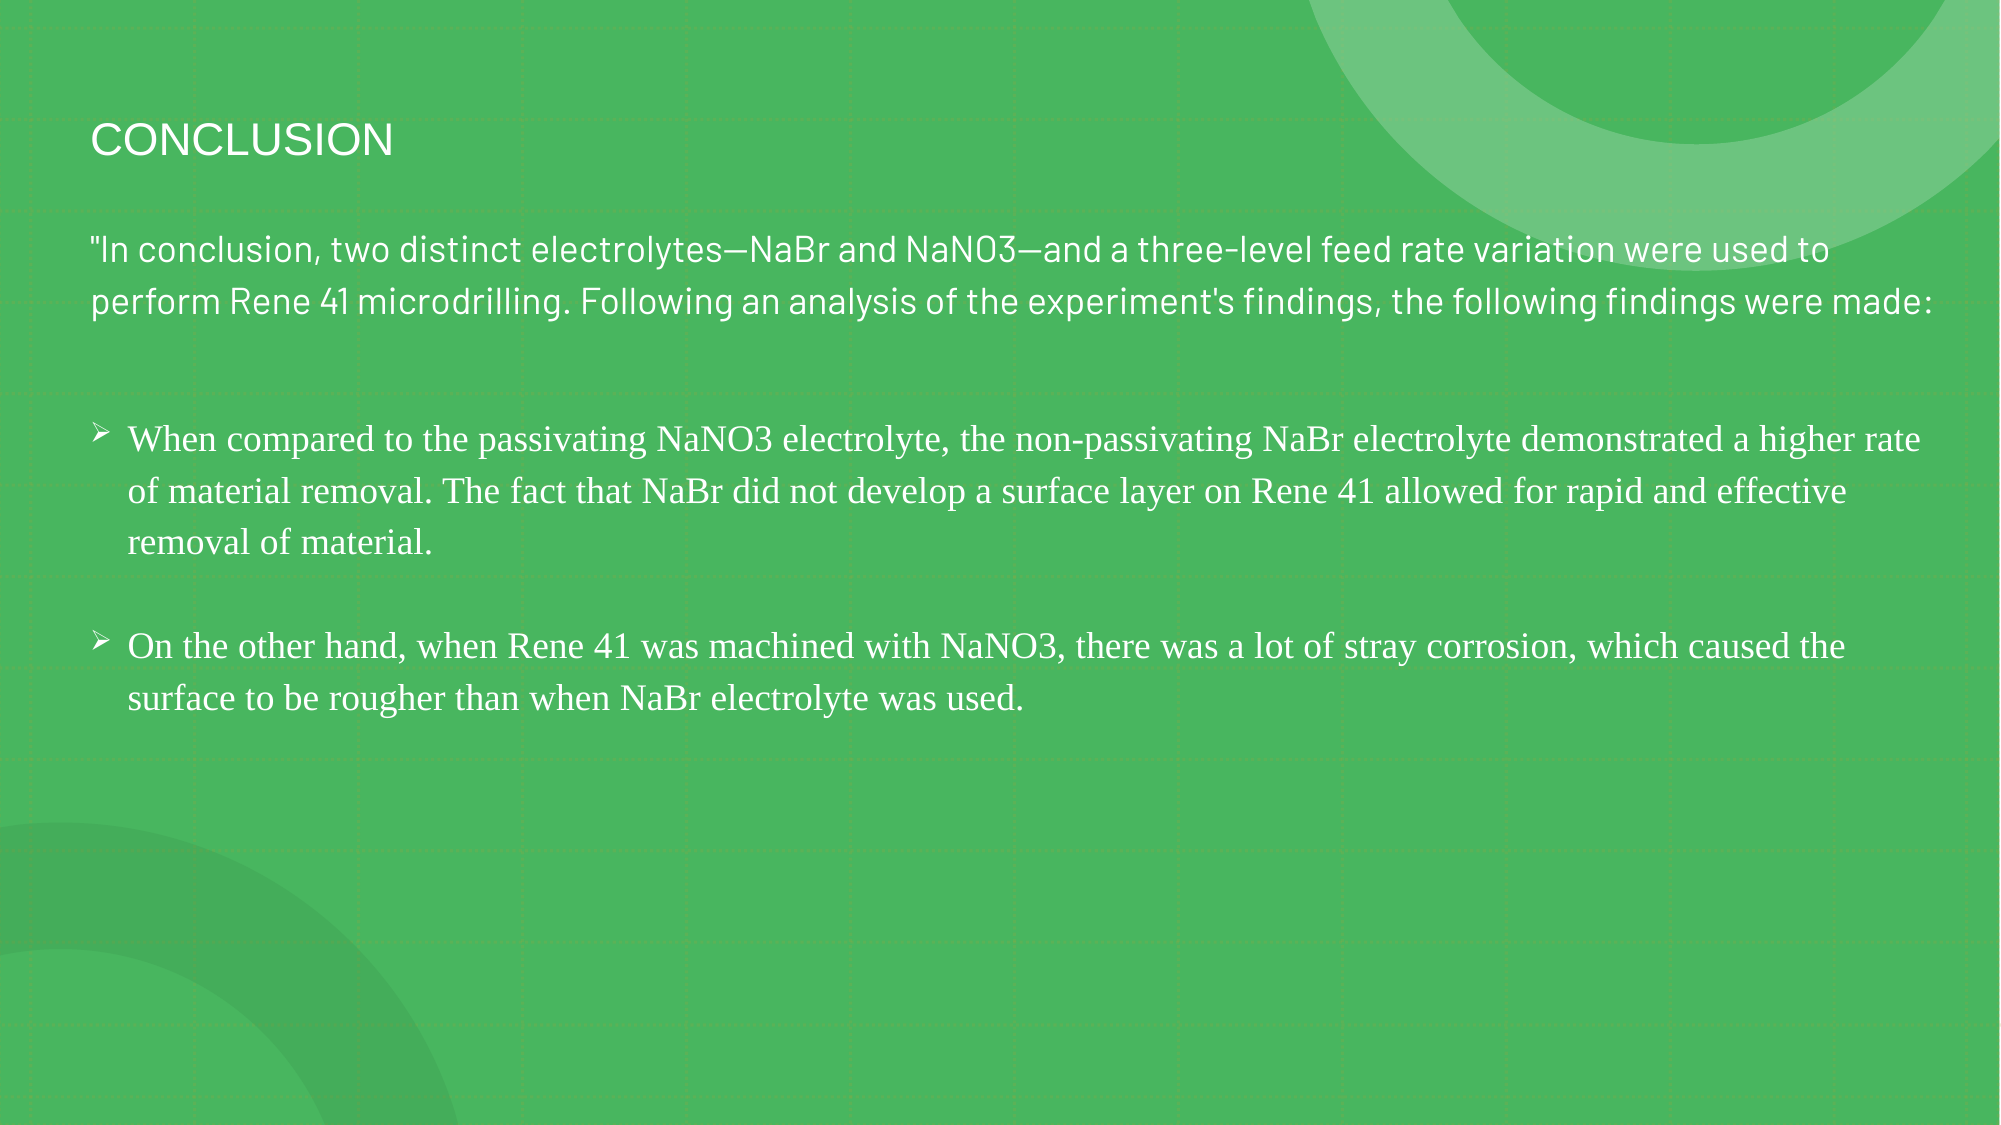

# CONCLUSION
"In conclusion, two distinct electrolytes—NaBr and NaNO3—and a three-level feed rate variation were used to perform Rene 41 microdrilling. Following an analysis of the experiment's findings, the following findings were made:

When compared to the passivating NaNO3 electrolyte, the non-passivating NaBr electrolyte demonstrated a higher rate of material removal. The fact that NaBr did not develop a surface layer on Rene 41 allowed for rapid and effective removal of material.

On the other hand, when Rene 41 was machined with NaNO3, there was a lot of stray corrosion, which caused the surface to be rougher than when NaBr electrolyte was used.